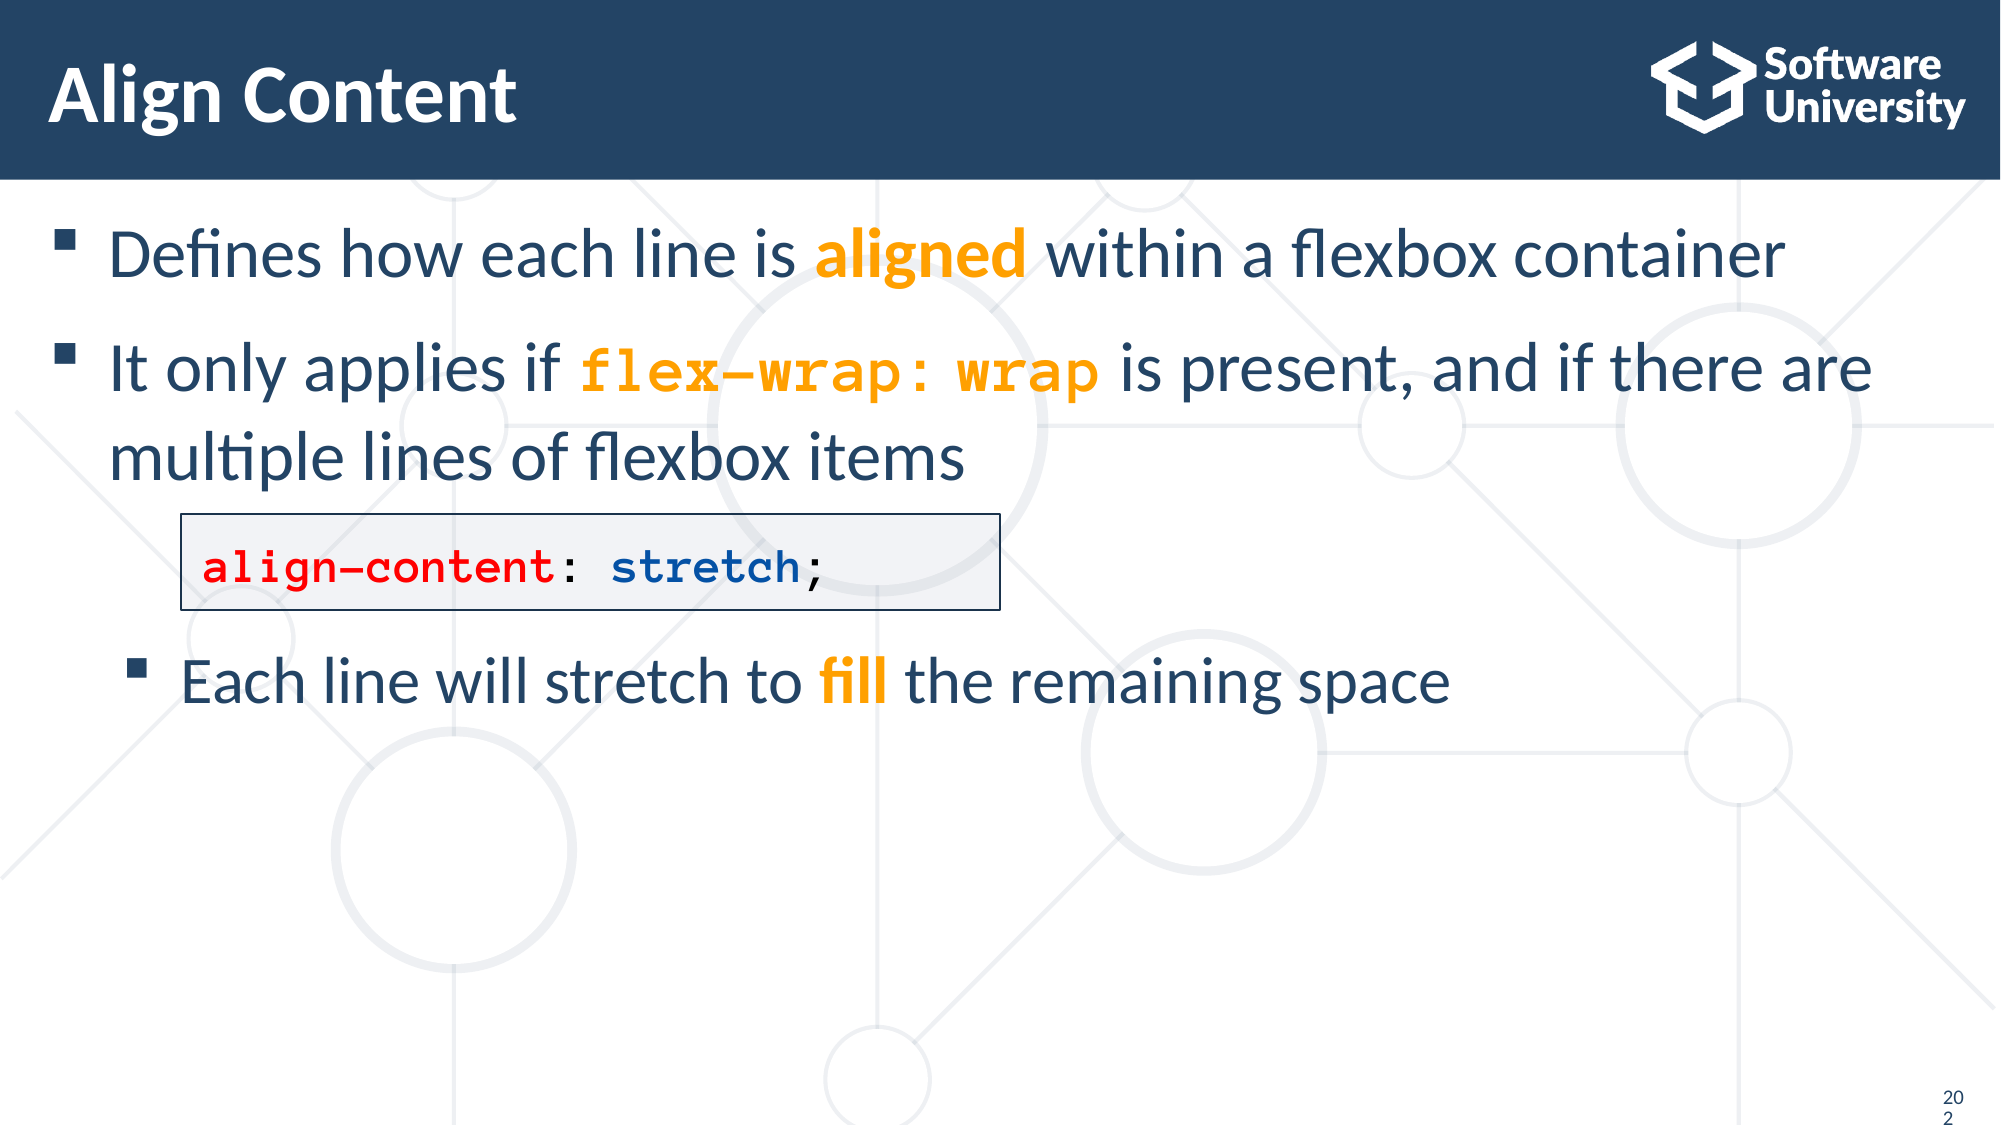

# Align Content
Defines how each line is aligned within a flexbox container
It only applies if flex-wrap: wrap is present, and if there are multiple lines of flexbox items

Each line will stretch to fill the remaining space

align-content: stretch;
202